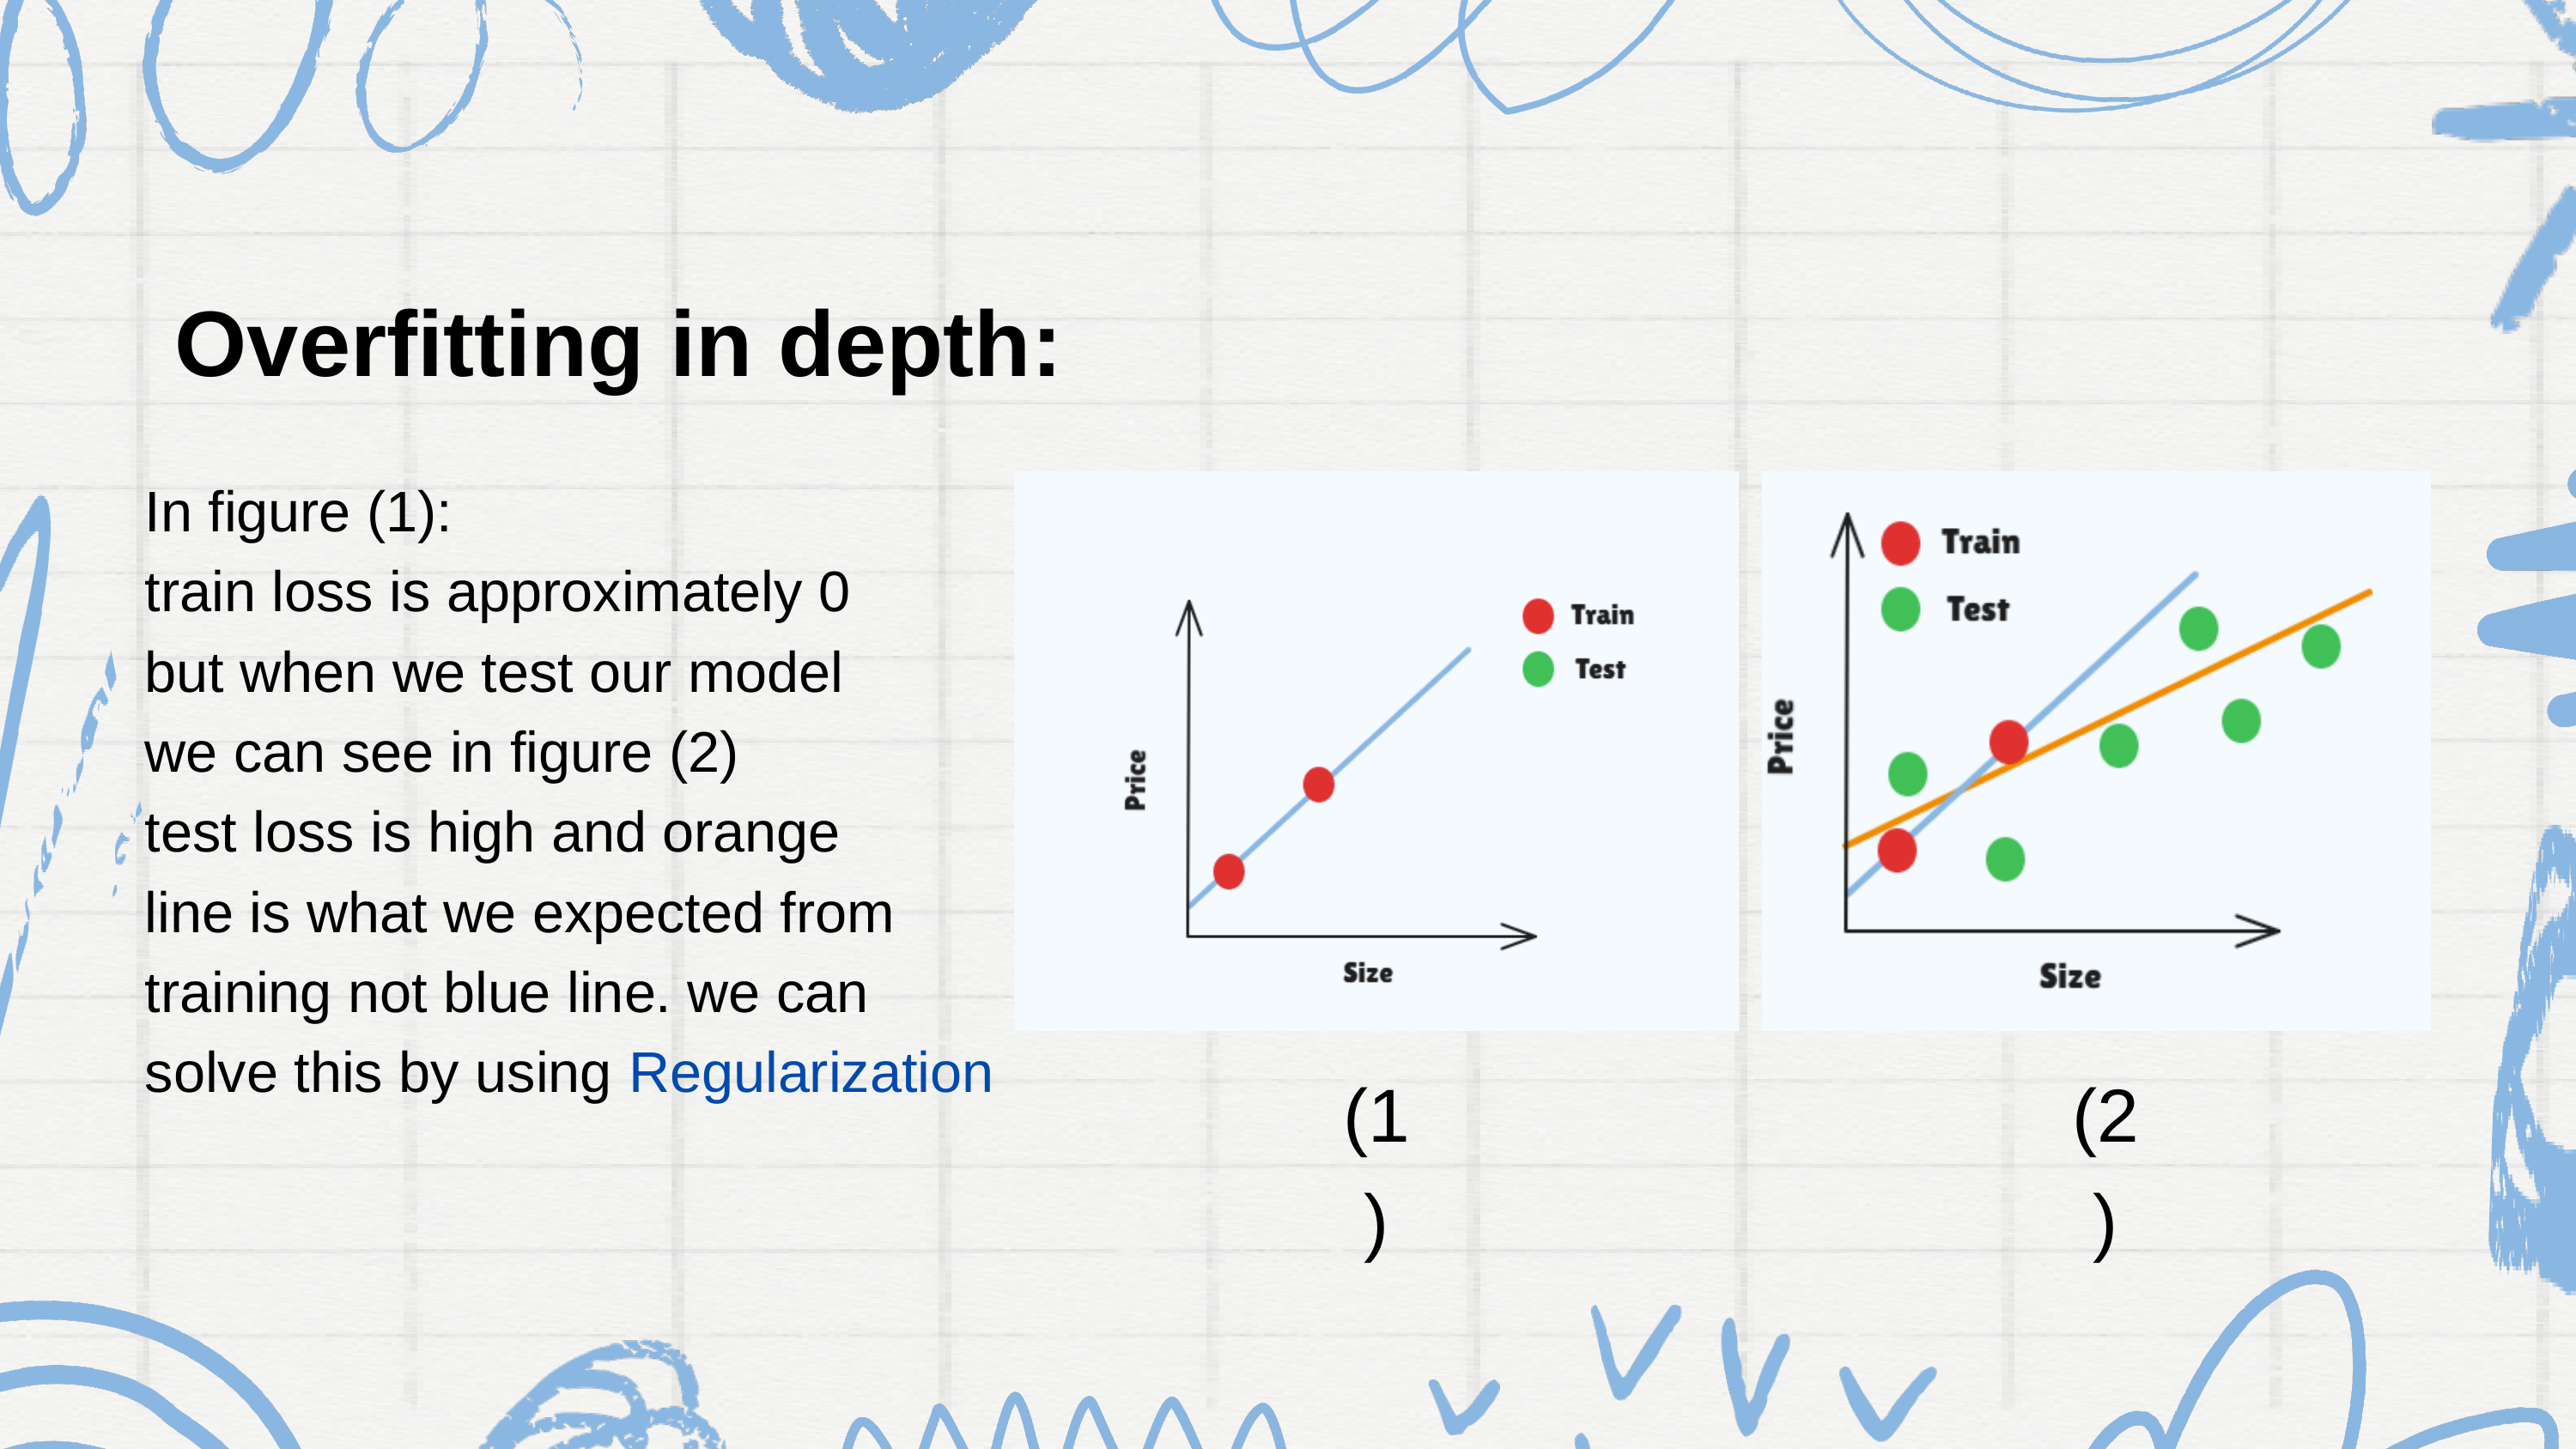

Overfitting in depth:

In figure (1):
train loss is approximately 0
but when we test our model
we can see in figure (2)
test loss is high and orange
line is what we expected from
training not blue line. we can
solve this by using Regularization

(1)
(2)